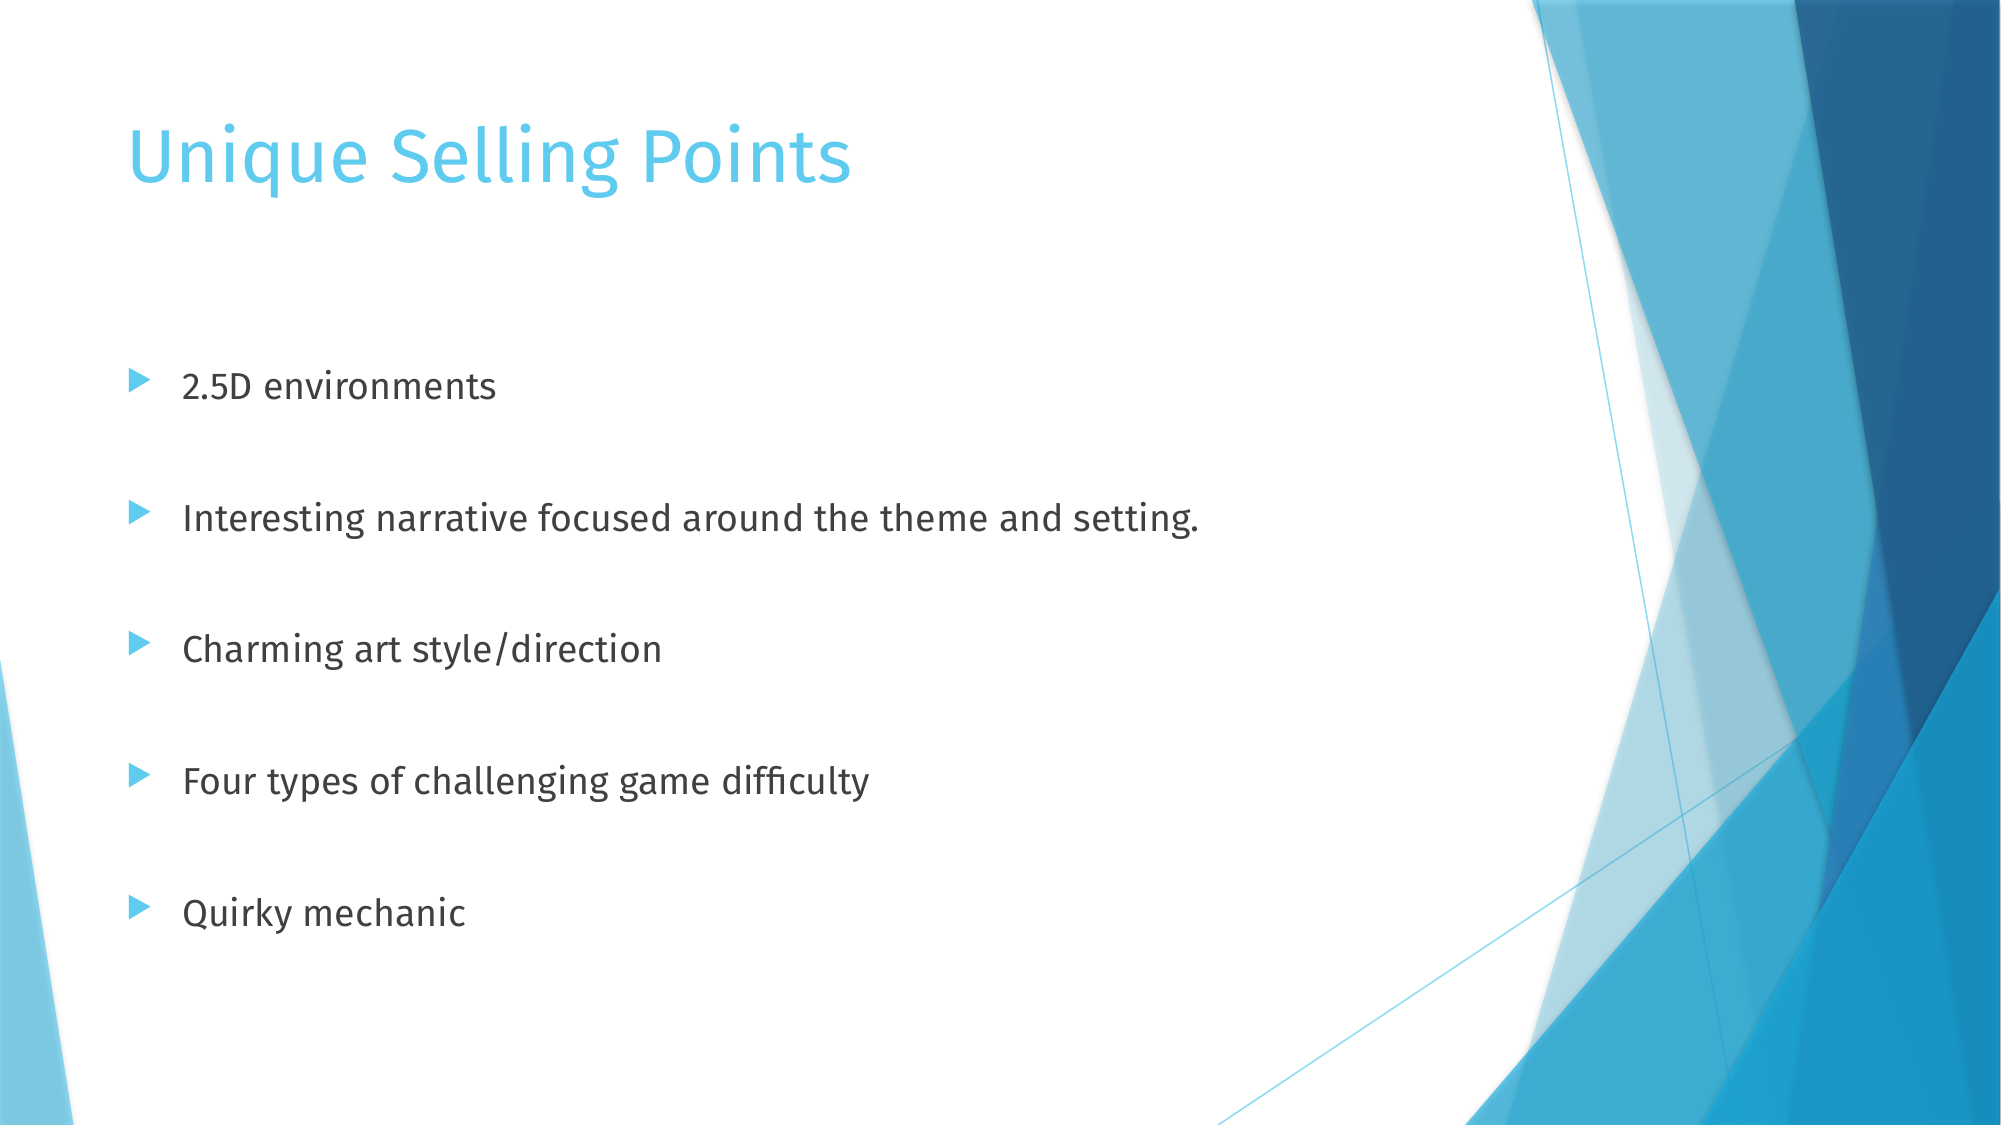

# Unique Selling Points
2.5D environments

Interesting narrative focused around the theme and setting.

Charming art style/direction

Four types of challenging game difficulty

Quirky mechanic